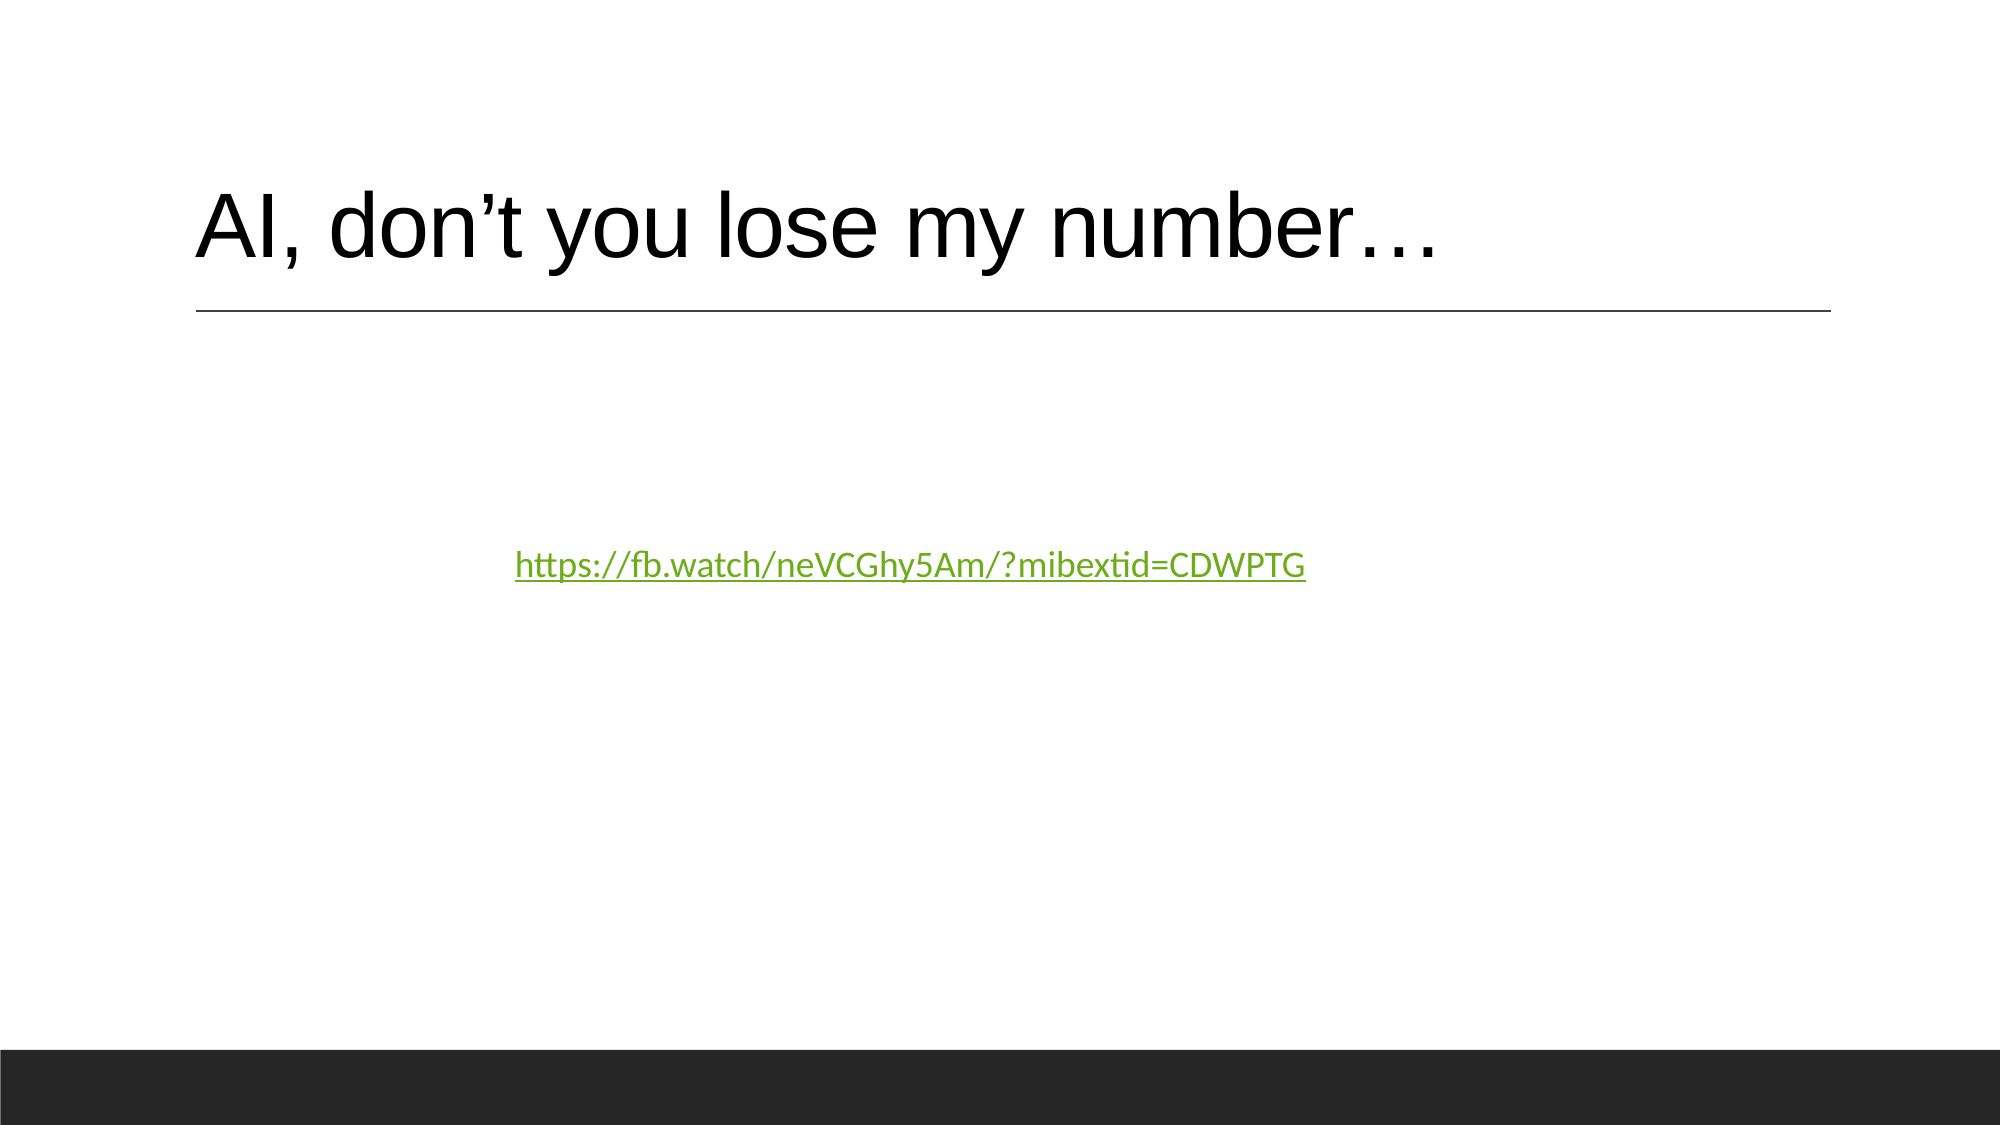

# AI, don’t you lose my number…
https://fb.watch/neVCGhy5Am/?mibextid=CDWPTG